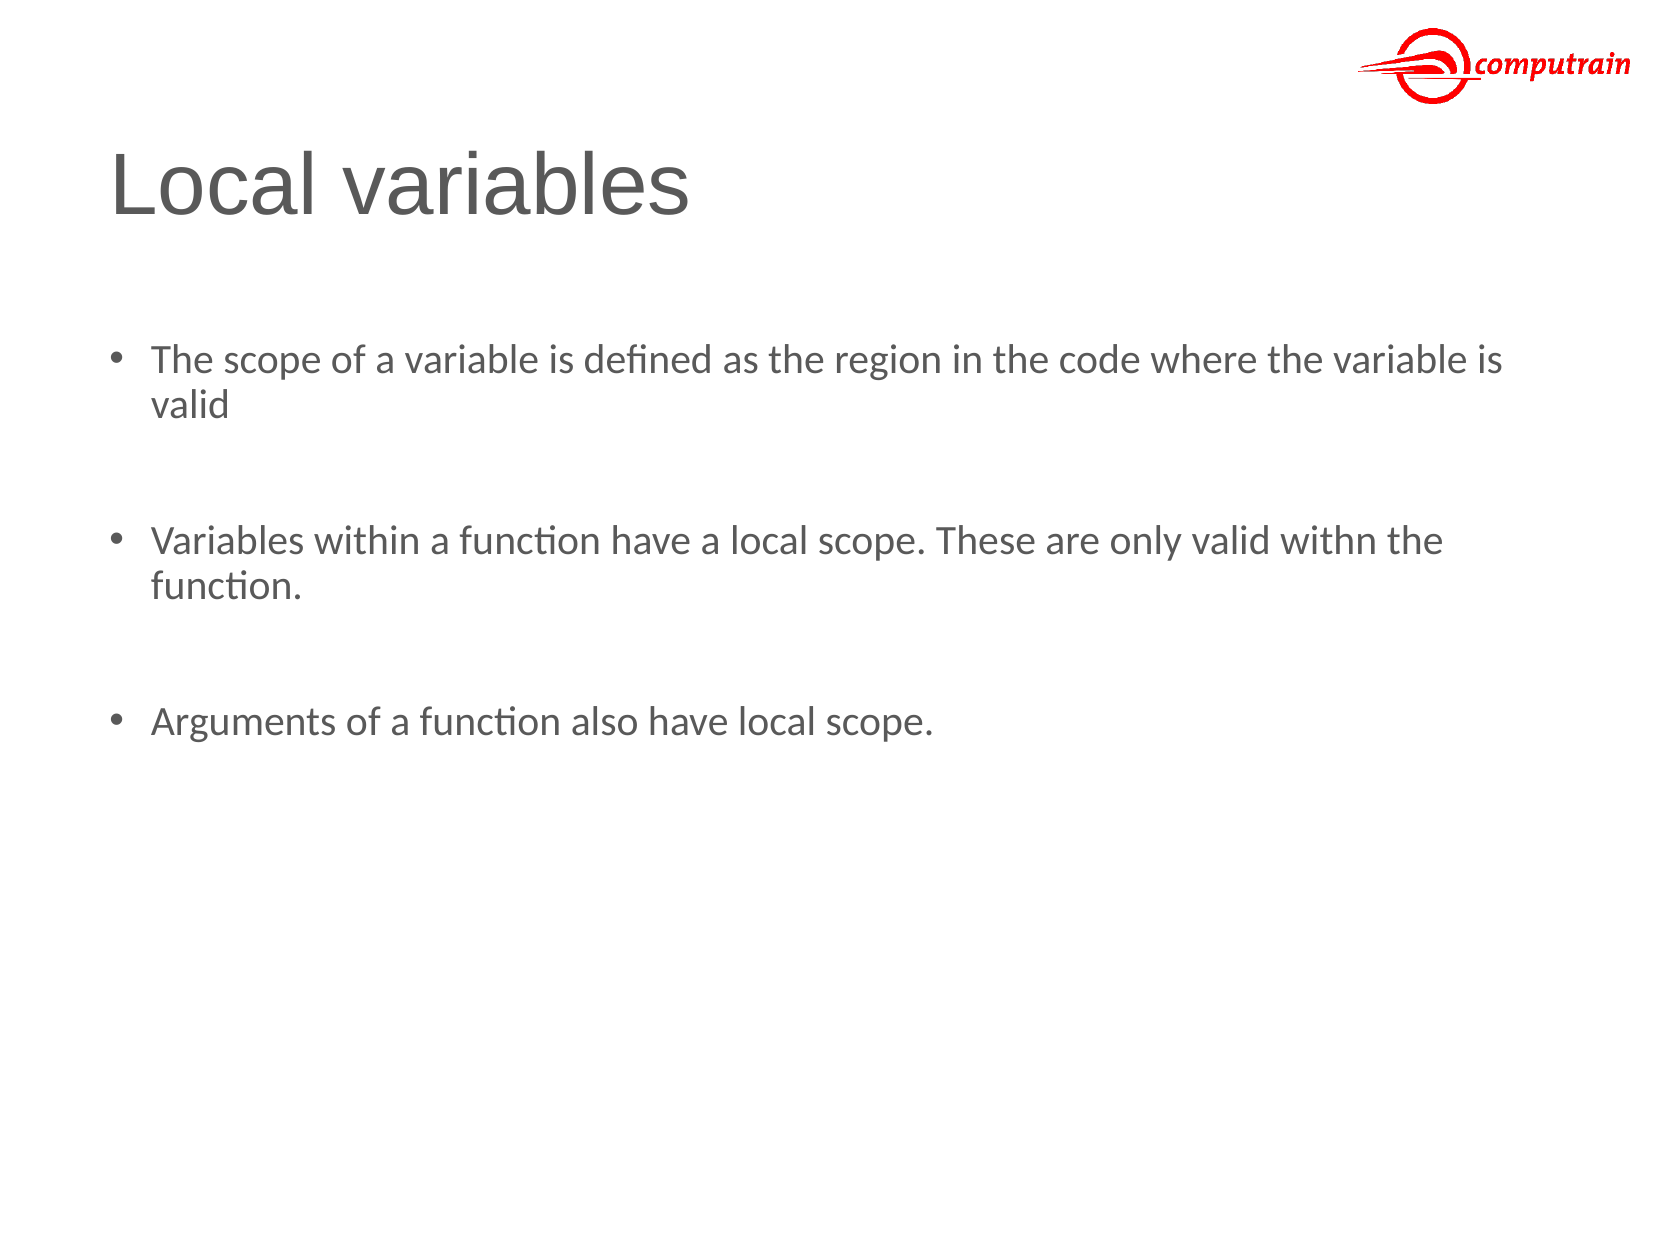

# Local variables
The scope of a variable is defined as the region in the code where the variable is valid

Variables within a function have a local scope. These are only valid withn the function.

Arguments of a function also have local scope.